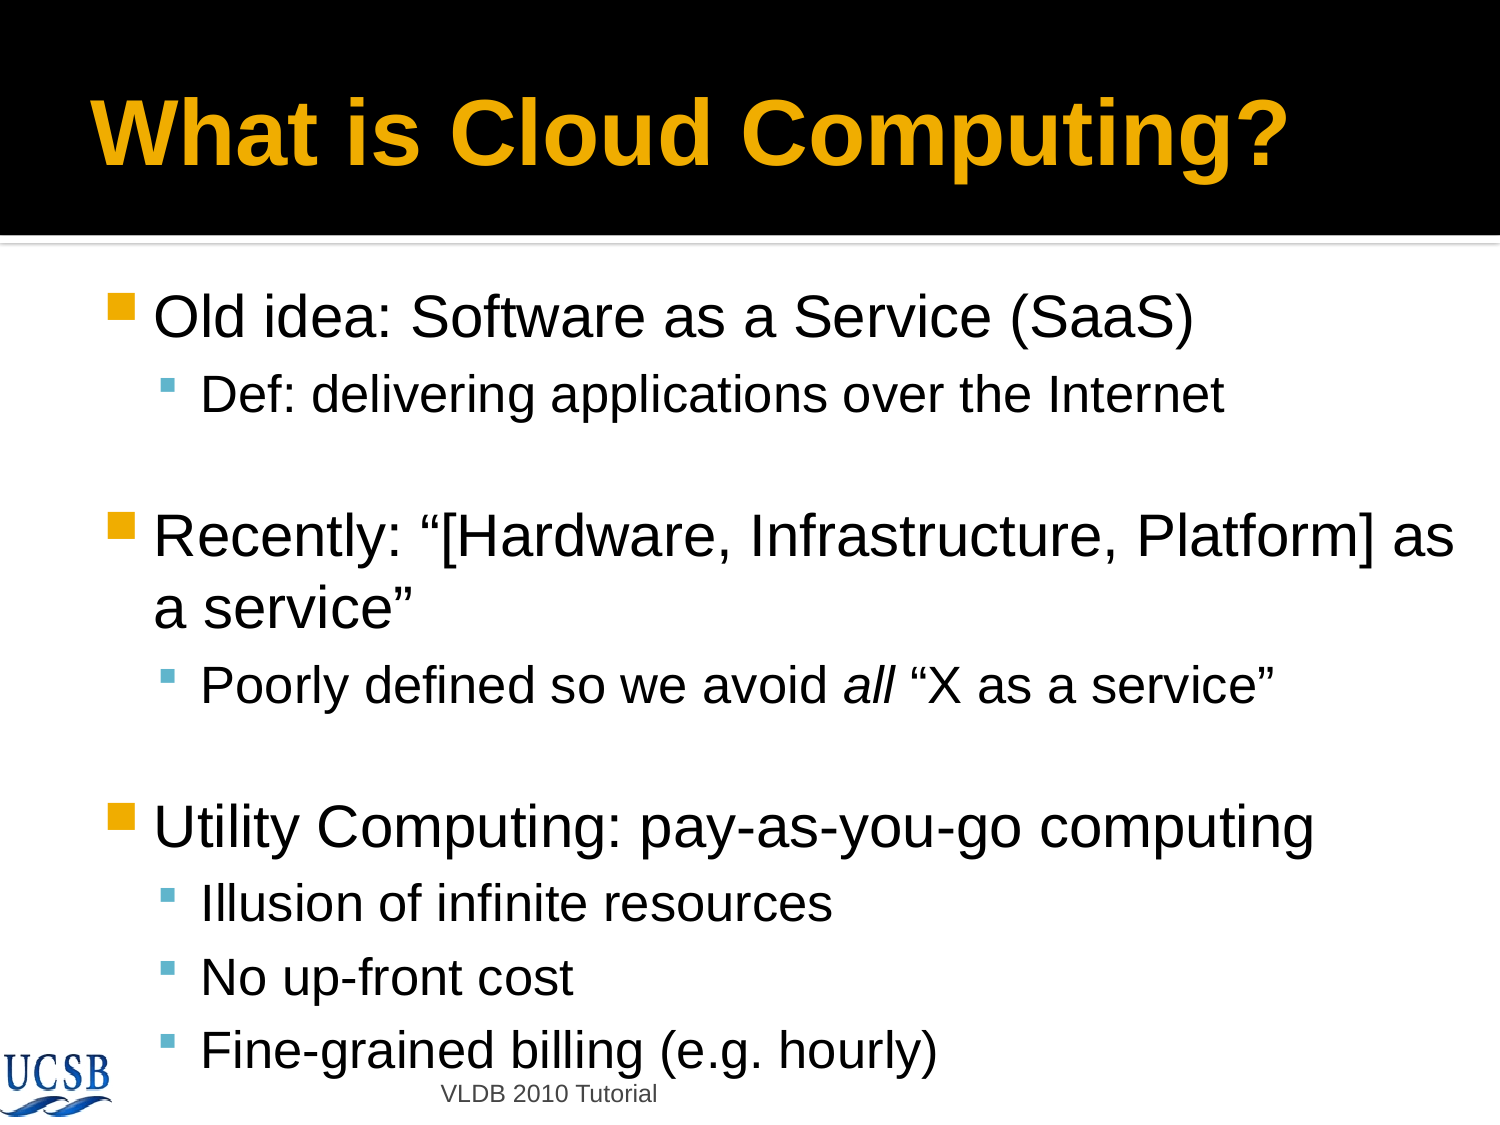

# What is Cloud Computing?
Old idea: Software as a Service (SaaS)
Def: delivering applications over the Internet

Recently: “[Hardware, Infrastructure, Platform] as a service”
Poorly defined so we avoid all “X as a service”

Utility Computing: pay-as-you-go computing
Illusion of infinite resources
No up-front cost
Fine-grained billing (e.g. hourly)
VLDB 2010 Tutorial